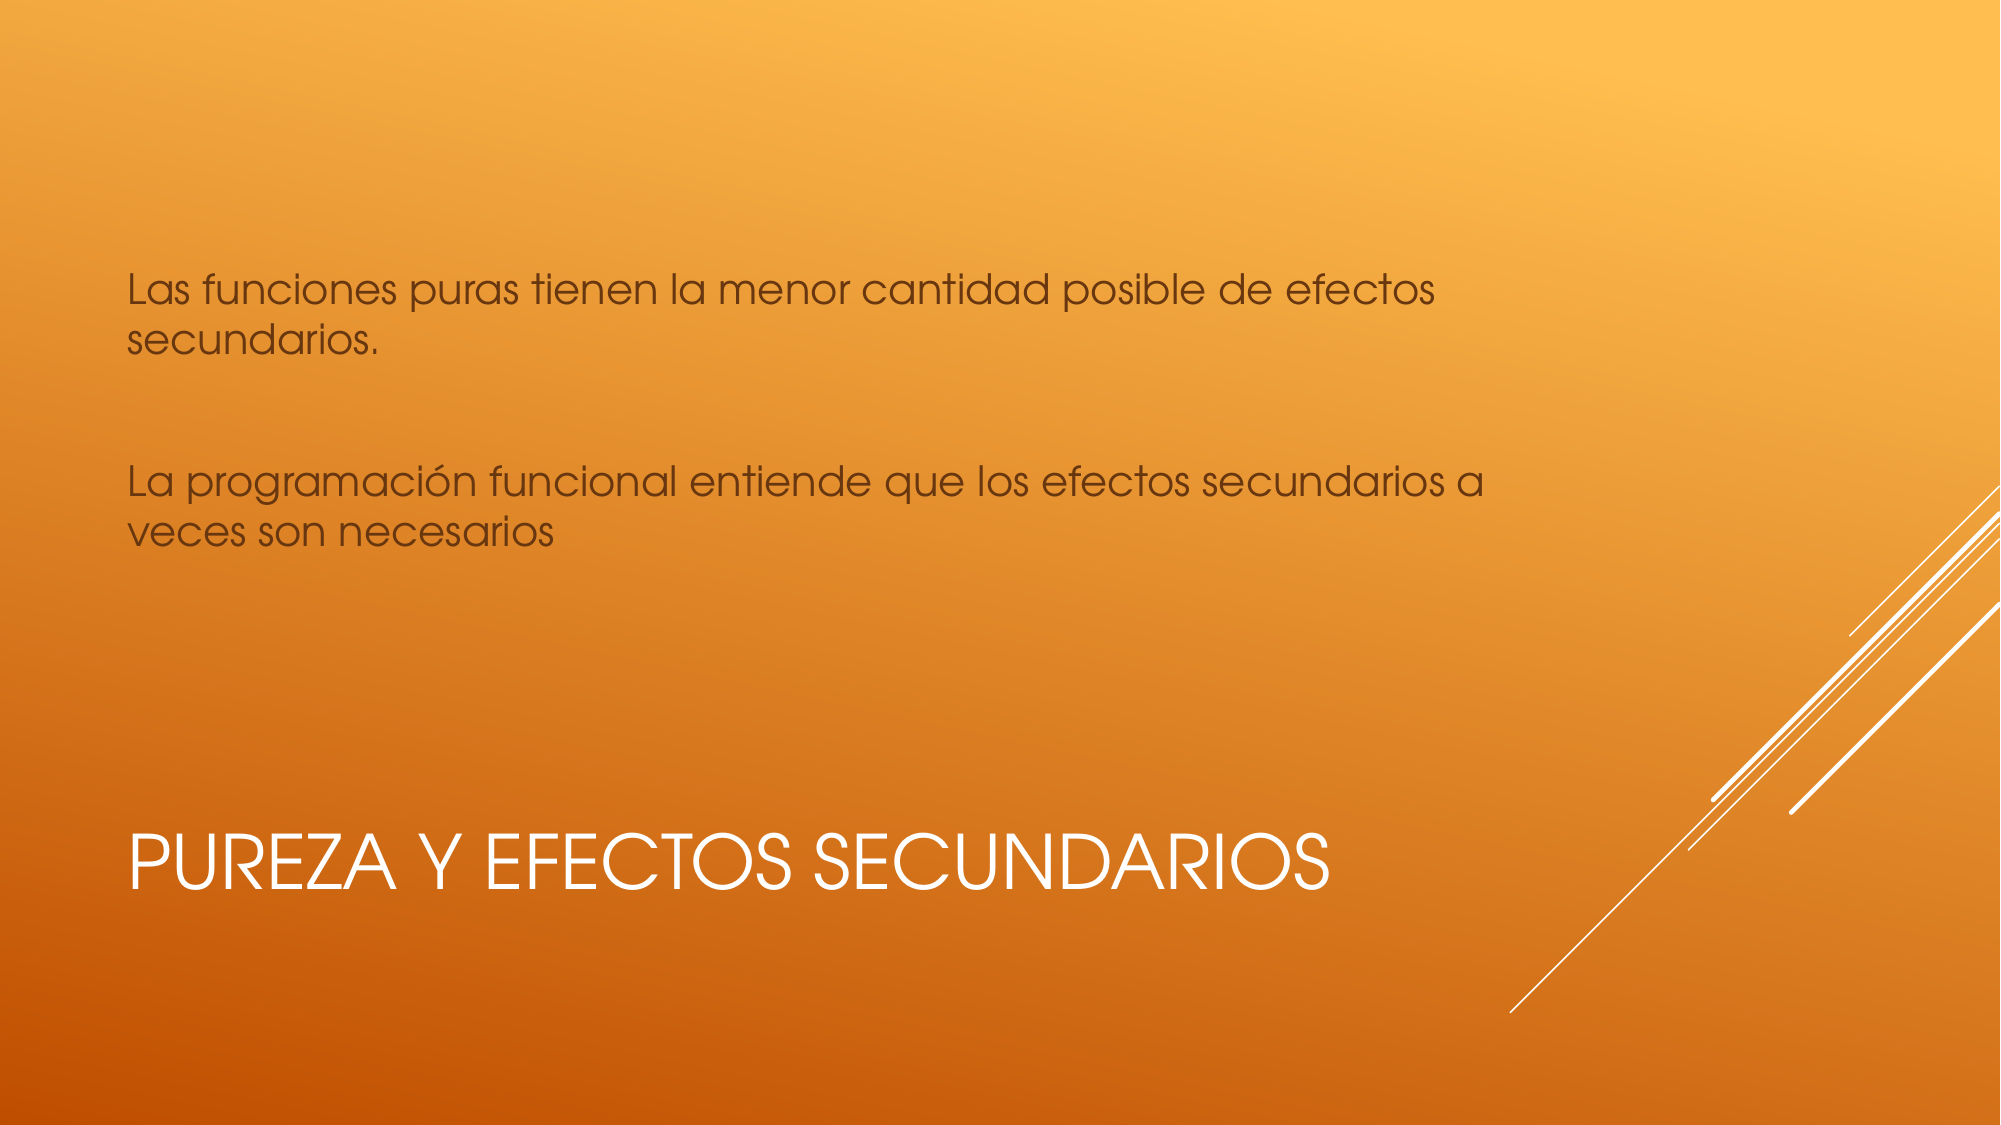

Las funciones puras tienen la menor cantidad posible de efectos secundarios.

La programación funcional entiende que los efectos secundarios a veces son necesarios
# Pureza y efectos secundarios